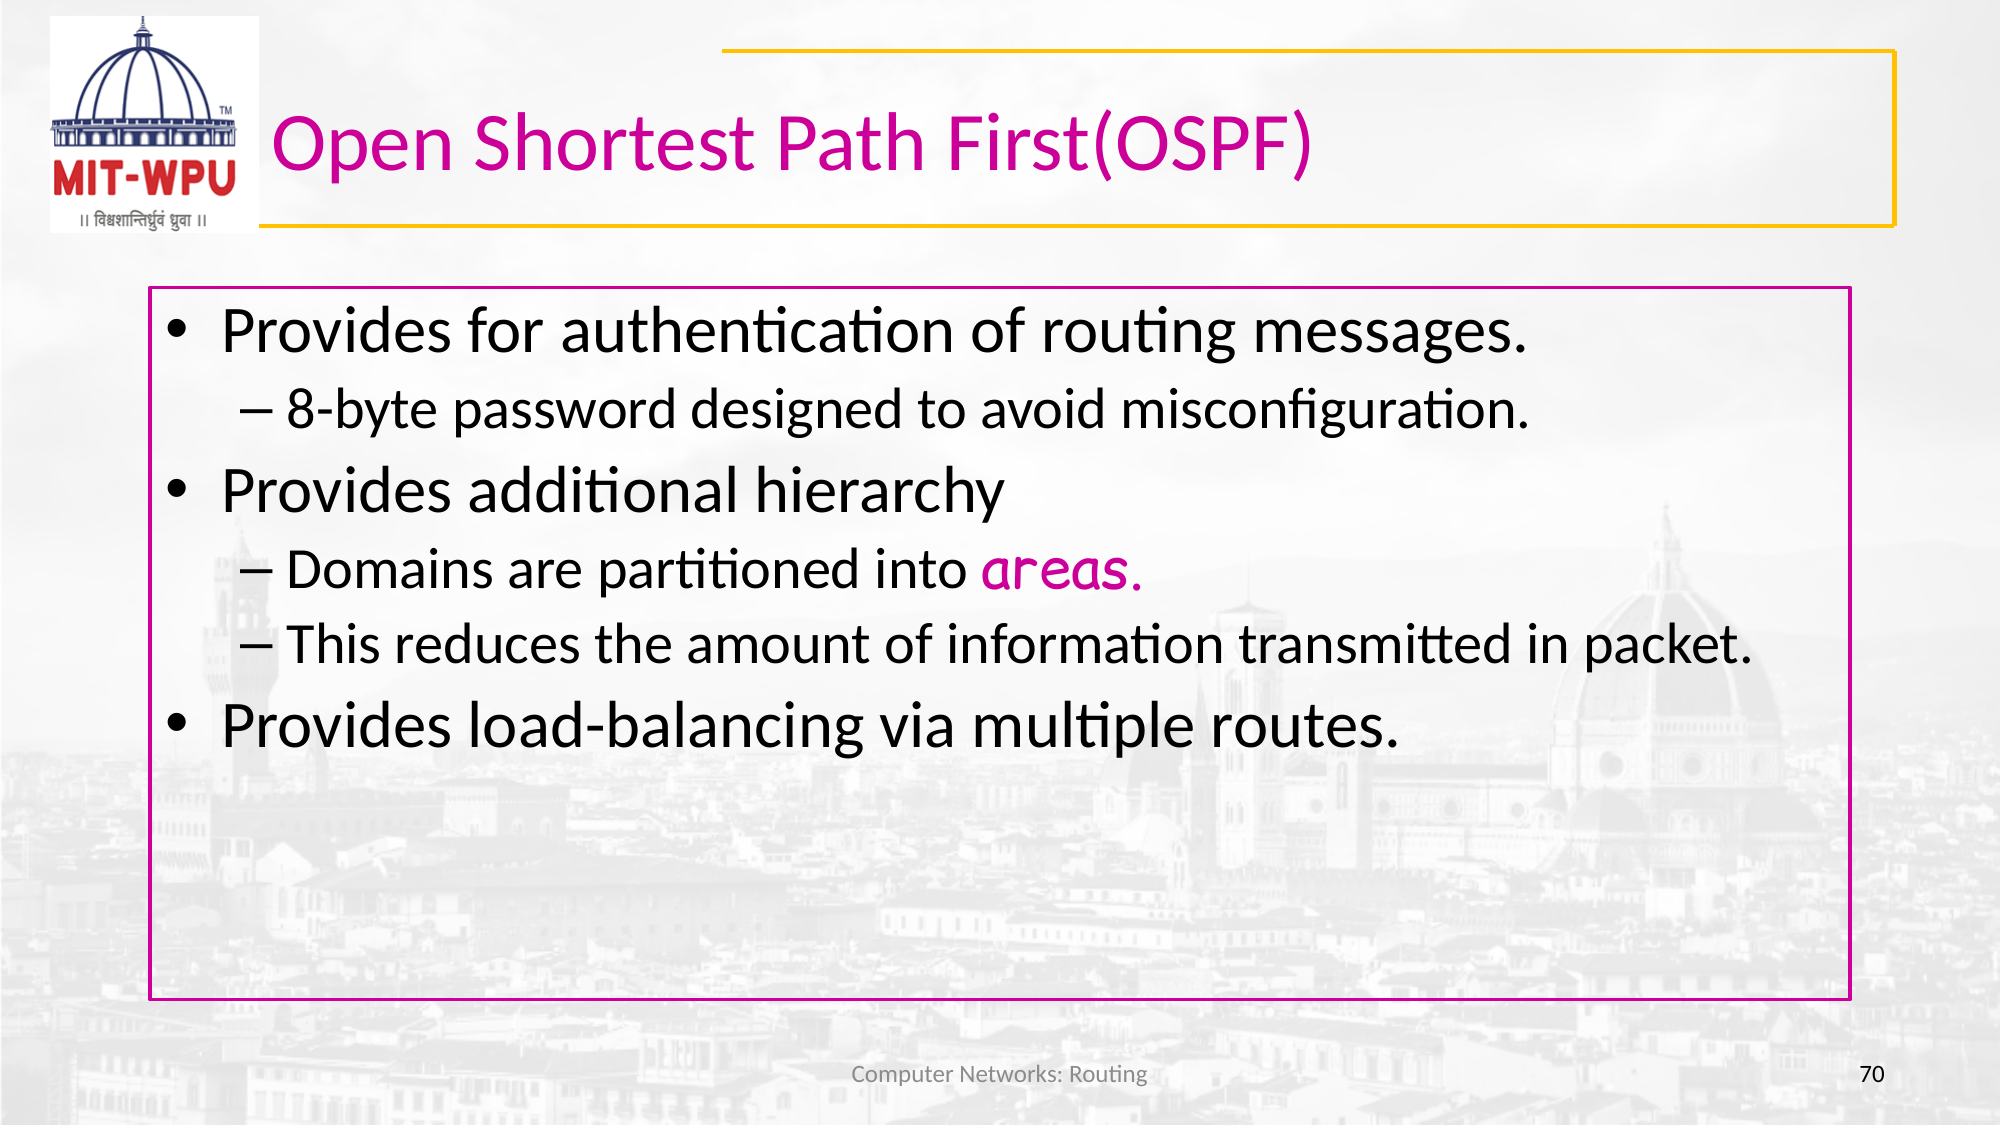

# Open Shortest Path First(OSPF)
Provides for authentication of routing messages.
8-byte password designed to avoid misconfiguration.
Provides additional hierarchy
Domains are partitioned into areas.
This reduces the amount of information transmitted in packet.
Provides load-balancing via multiple routes.
Computer Networks: Routing
70